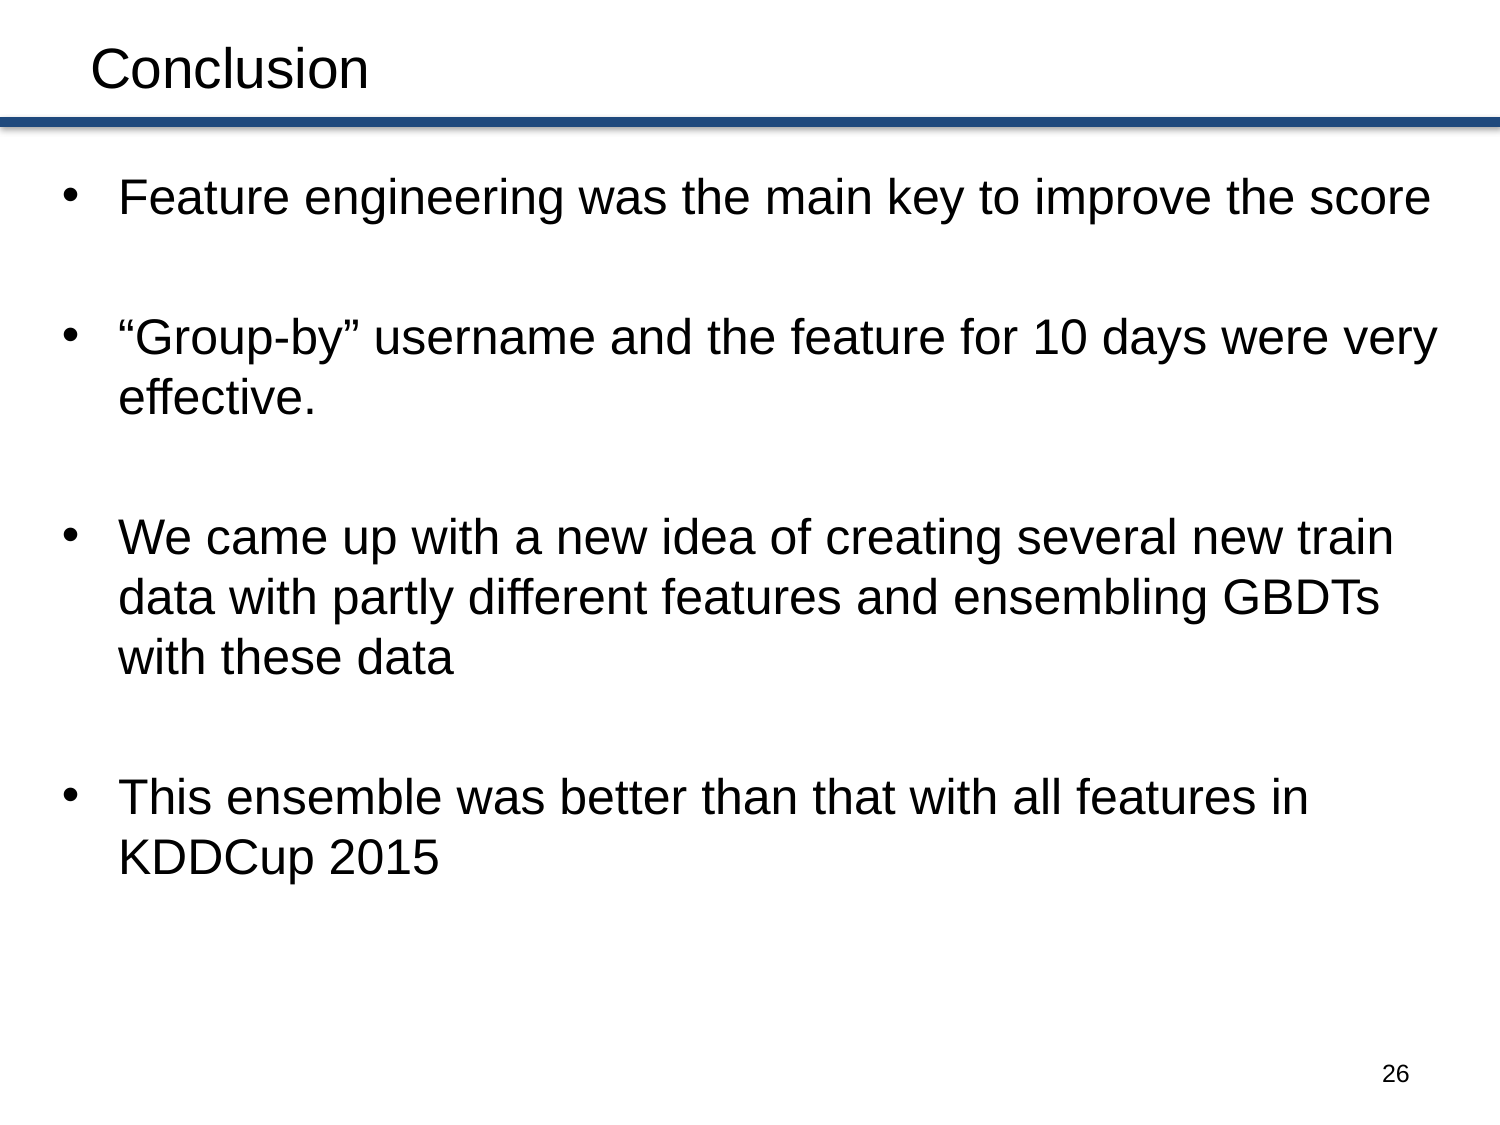

# Conclusion
Feature engineering was the main key to improve the score

“Group-by” username and the feature for 10 days were very effective.

We came up with a new idea of creating several new train data with partly different features and ensembling GBDTs with these data

This ensemble was better than that with all features in KDDCup 2015

26